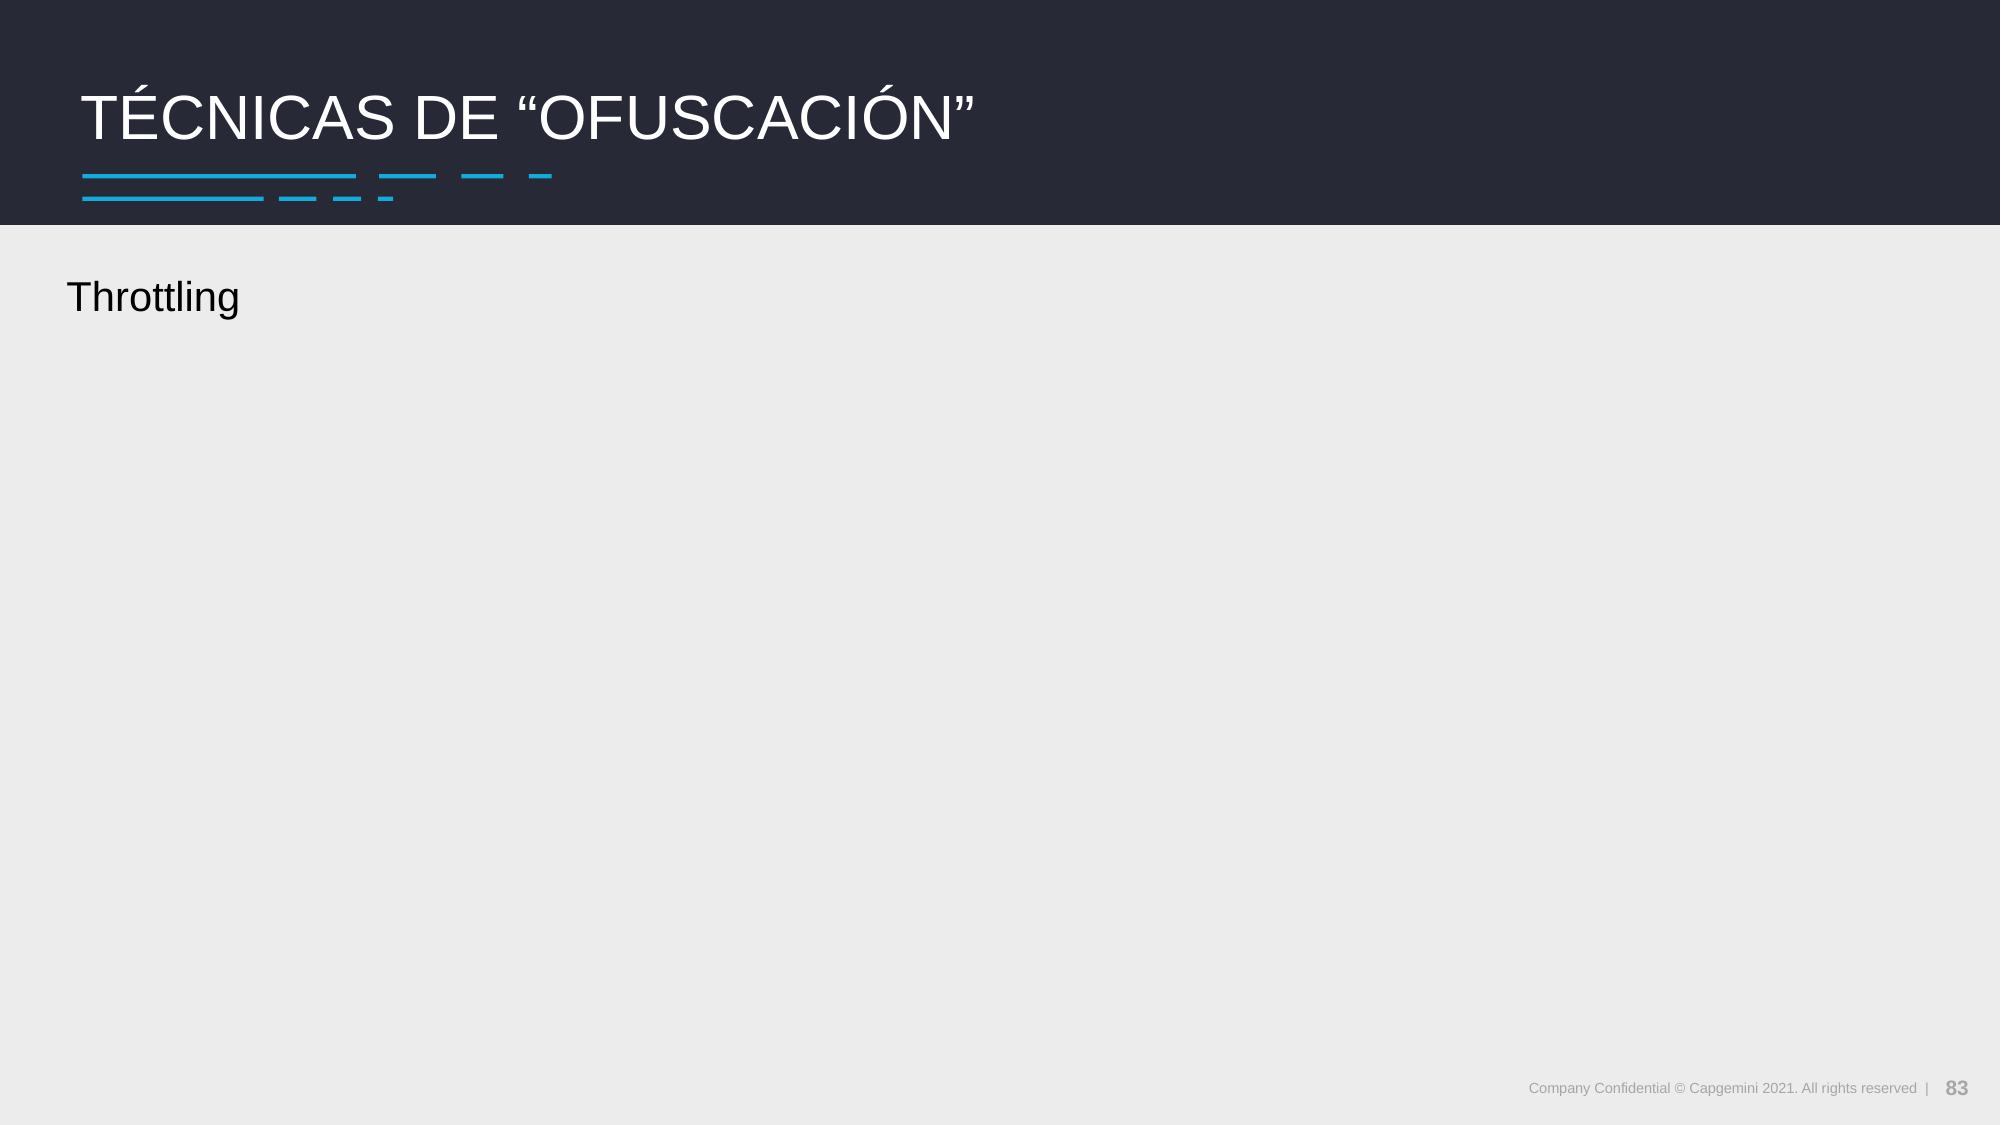

Utilidades del web scraping
Qué es web scraping
Técnicas de “ofuscación”

Throttling

83